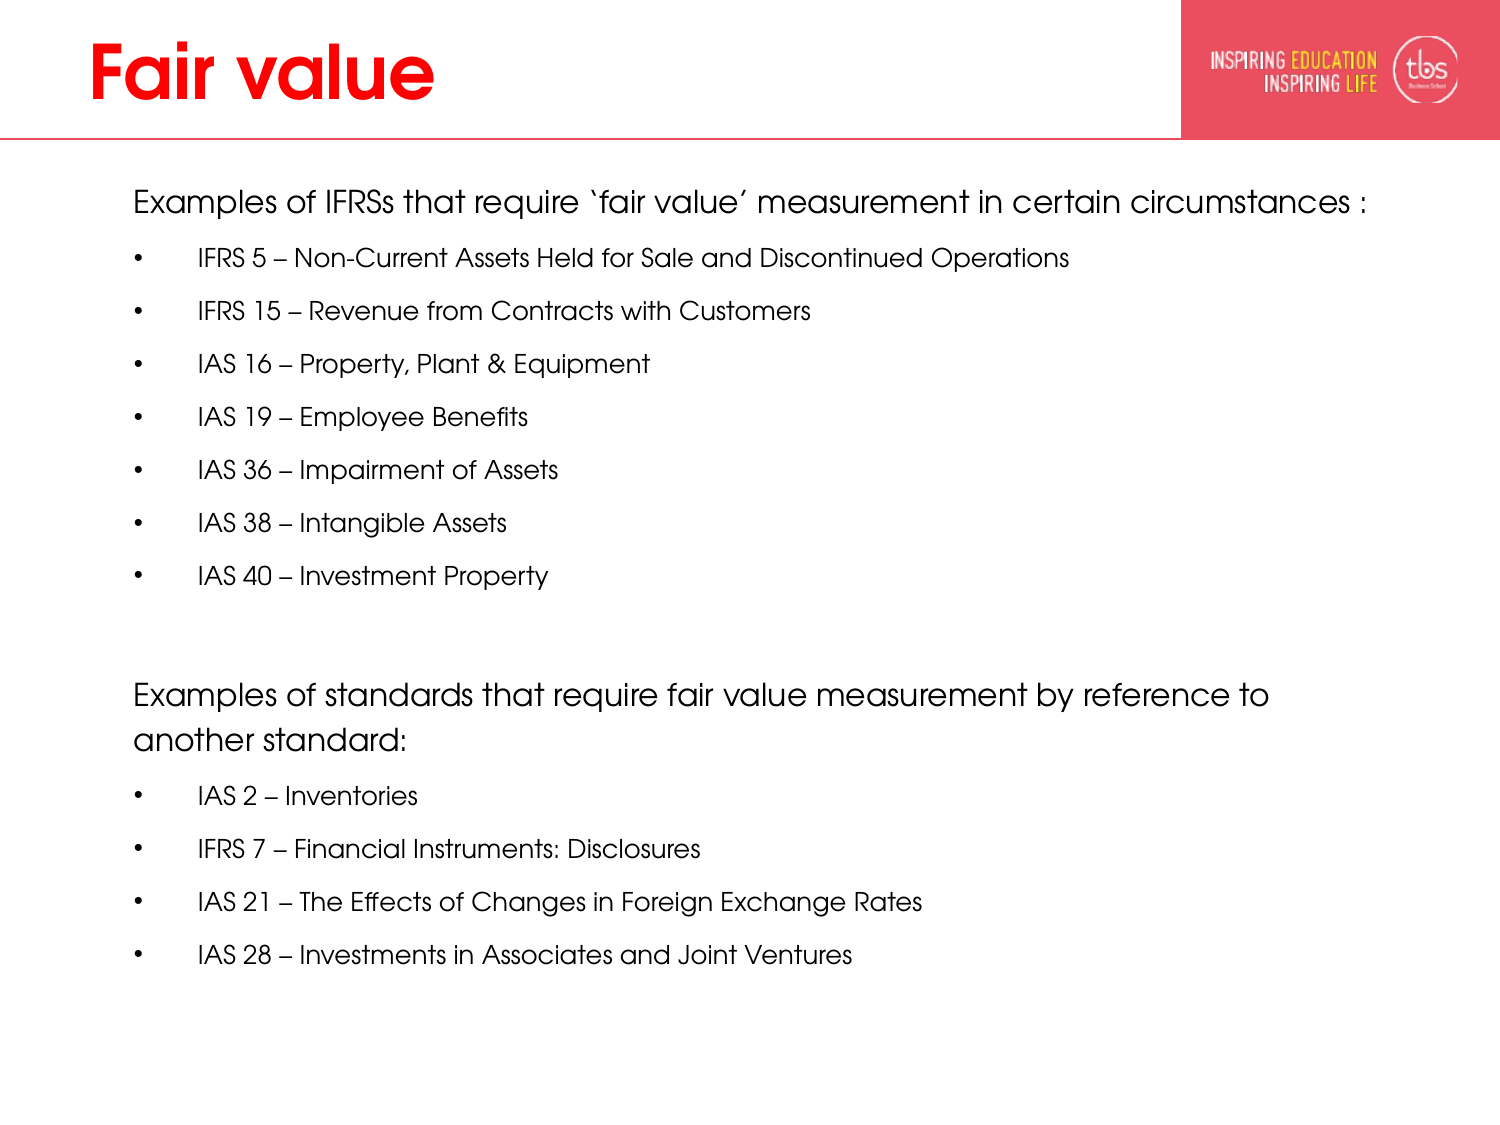

# Fair value
Examples of IFRSs that require ‘fair value’ measurement in certain circumstances :
IFRS 5 – Non-Current Assets Held for Sale and Discontinued Operations
IFRS 15 – Revenue from Contracts with Customers
IAS 16 – Property, Plant & Equipment
IAS 19 – Employee Benefits
IAS 36 – Impairment of Assets
IAS 38 – Intangible Assets
IAS 40 – Investment Property

Examples of standards that require fair value measurement by reference to another standard:
IAS 2 – Inventories
IFRS 7 – Financial Instruments: Disclosures
IAS 21 – The Effects of Changes in Foreign Exchange Rates
IAS 28 – Investments in Associates and Joint Ventures